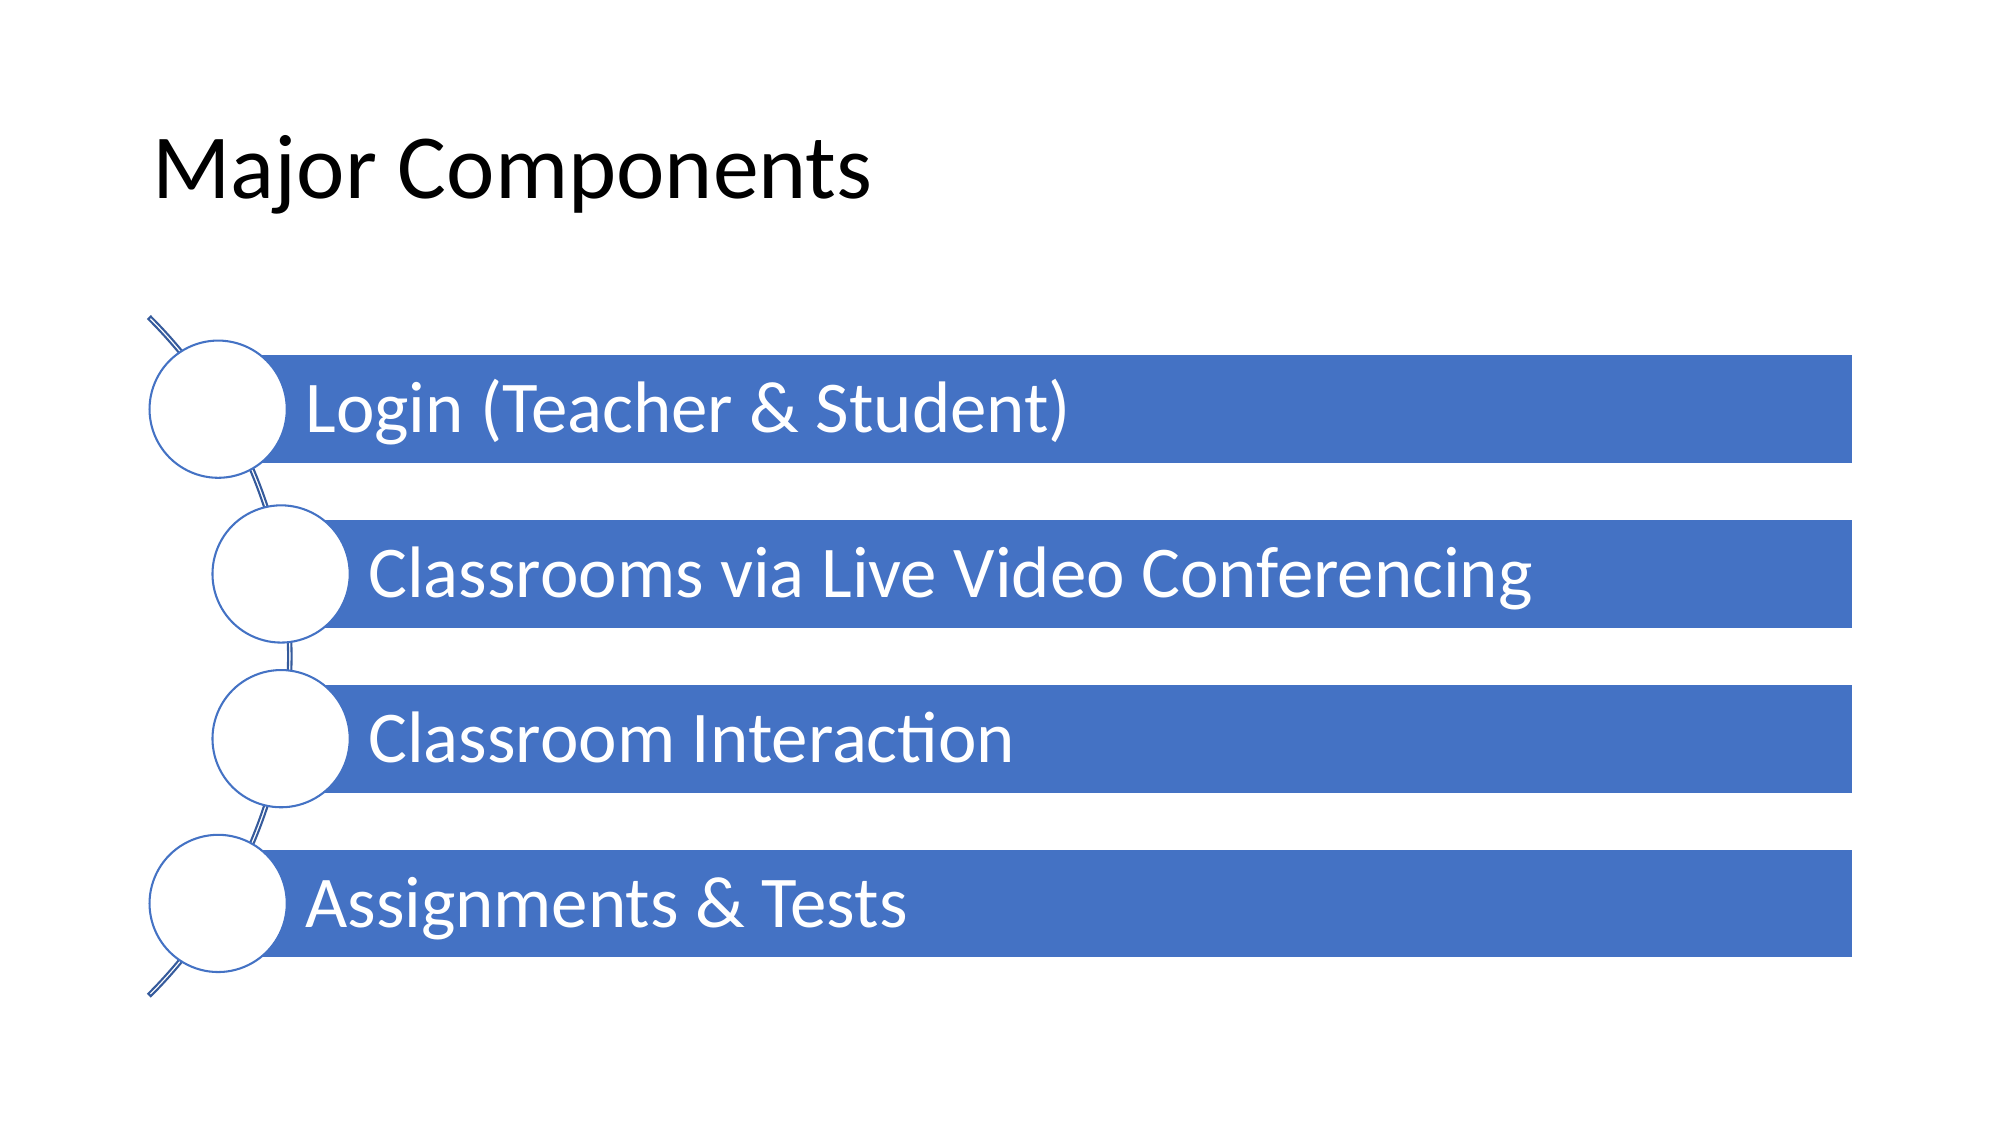

# Major Components
Login (Teacher & Student)
Classrooms via Live Video Conferencing
Classroom Interaction
Assignments & Tests